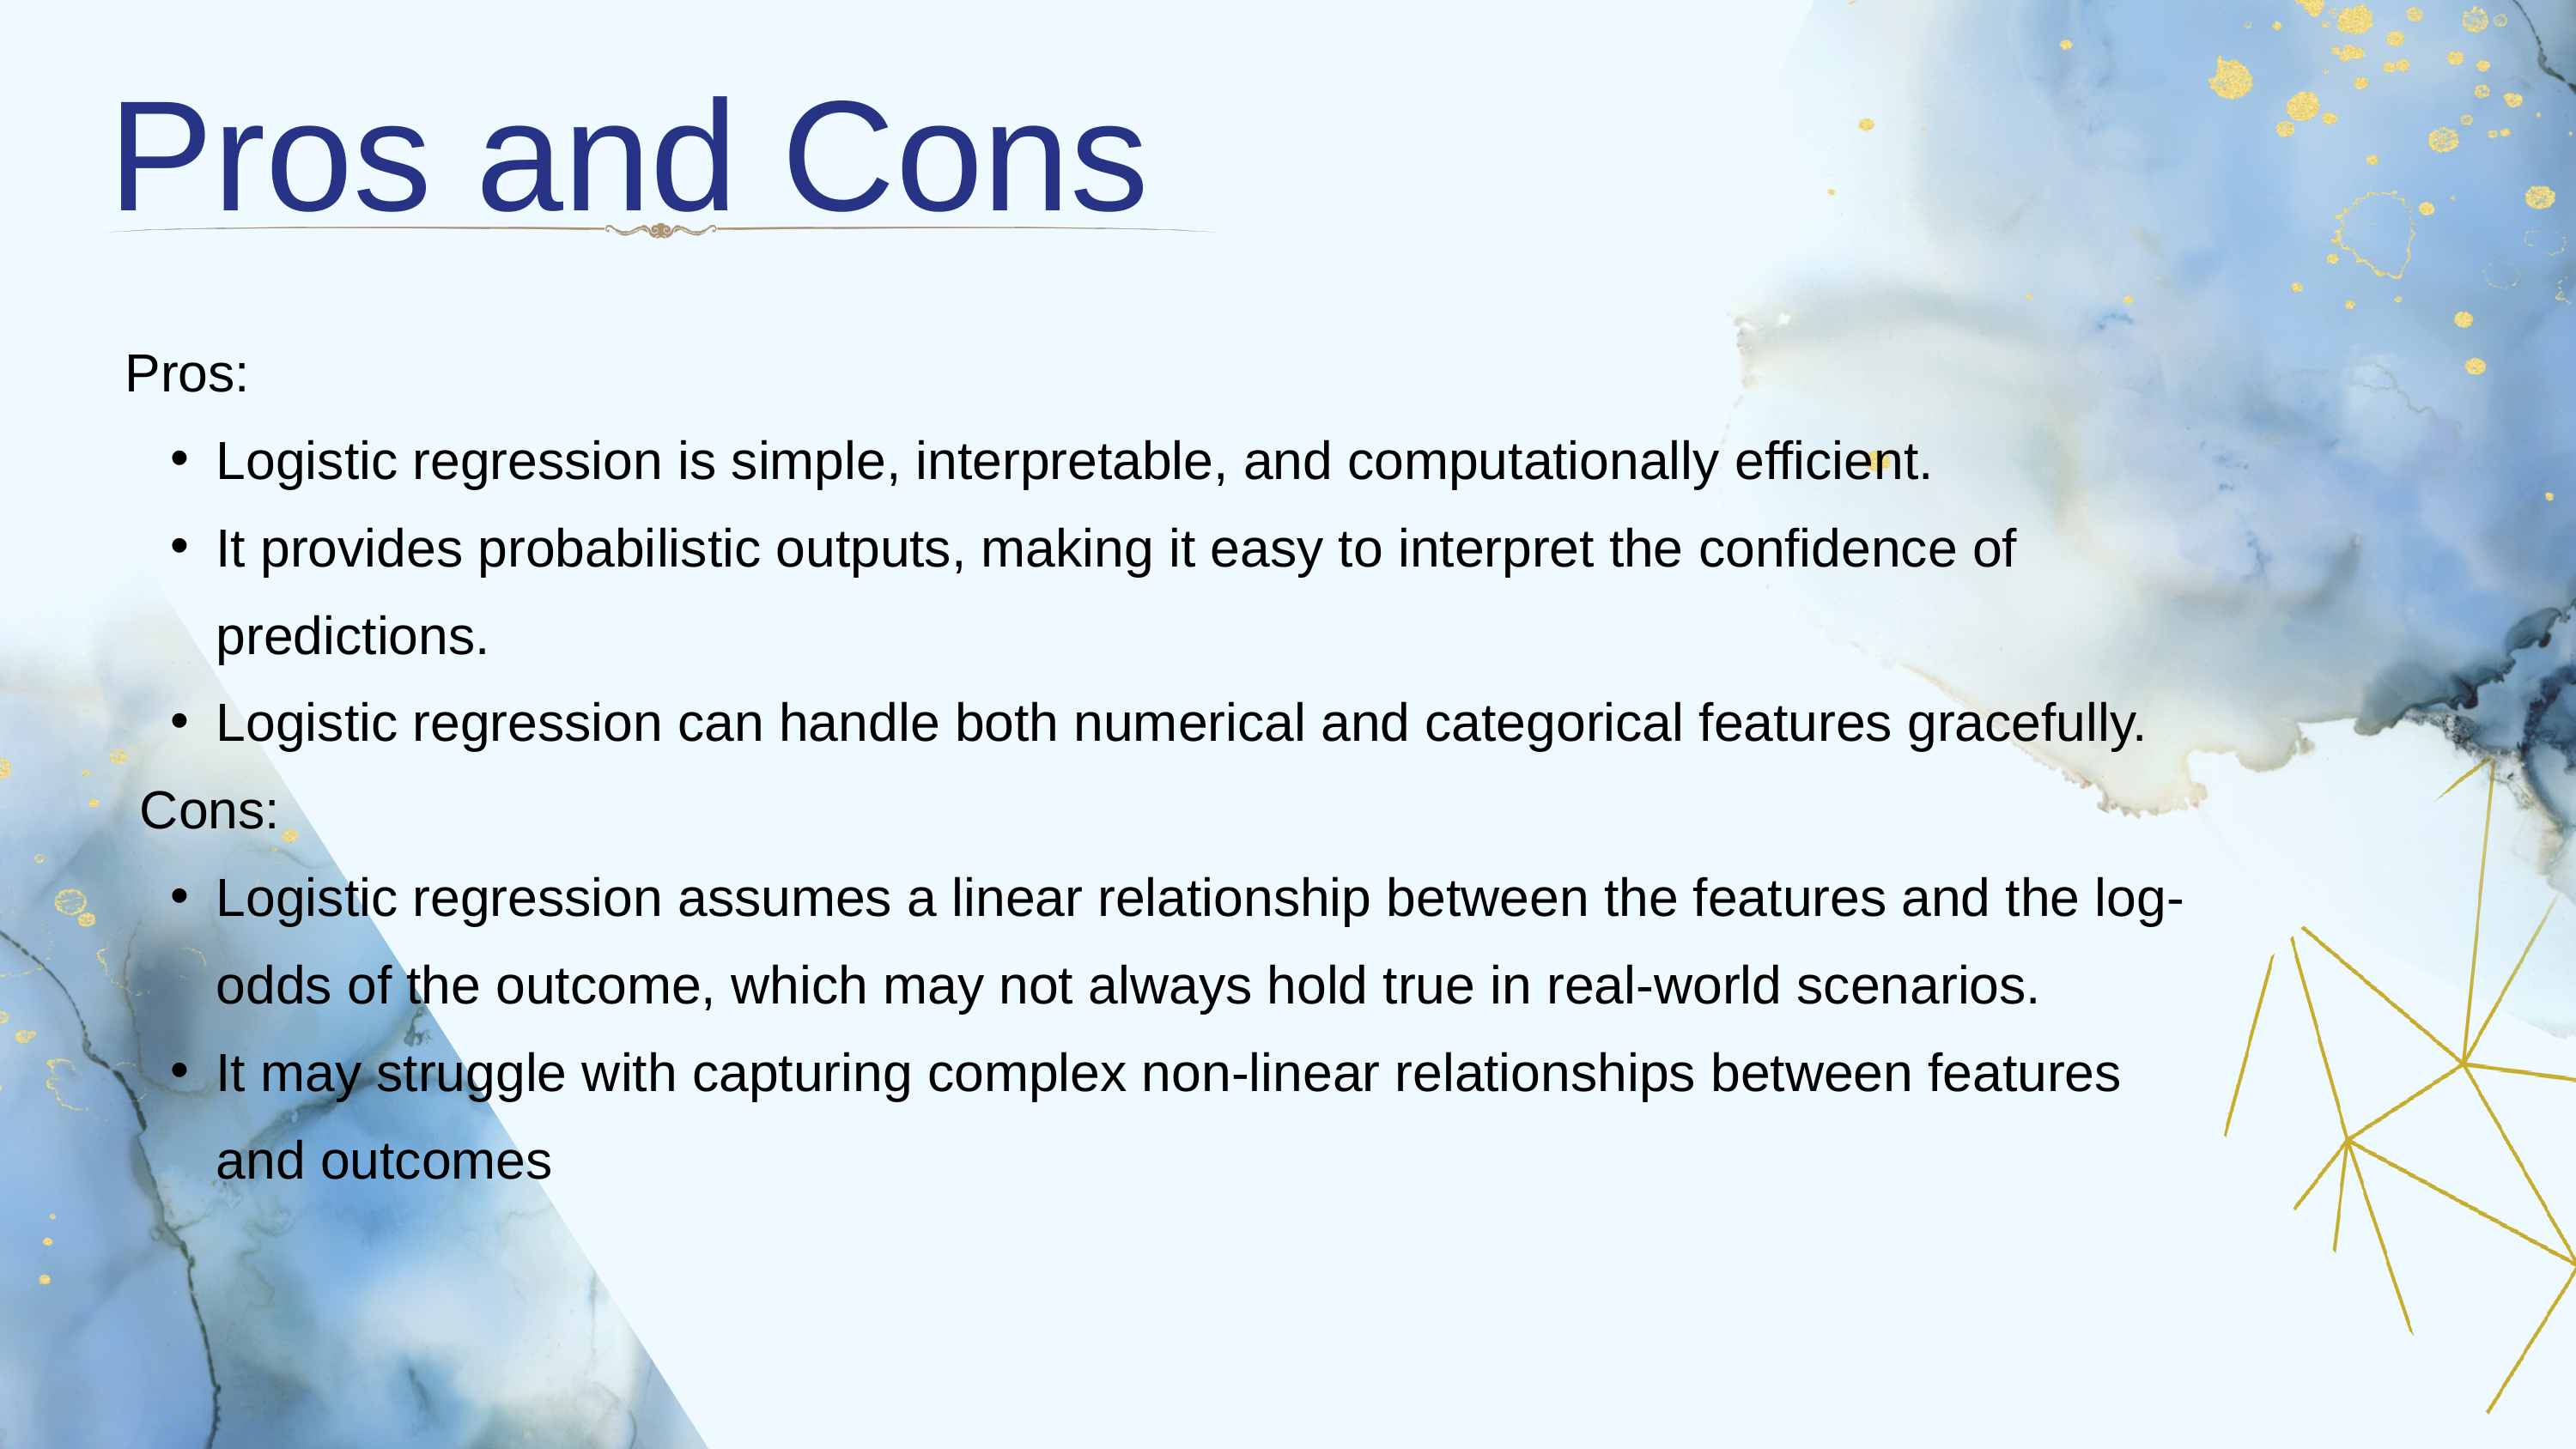

﻿Pros and Cons

Pros:
Logistic regression is simple, interpretable, and computationally efficient.
It provides probabilistic outputs, making it easy to interpret the confidence of predictions.
Logistic regression can handle both numerical and categorical features gracefully.
 Cons:
Logistic regression assumes a linear relationship between the features and the log-odds of the outcome, which may not always hold true in real-world scenarios.
It may struggle with capturing complex non-linear relationships between features and outcomes